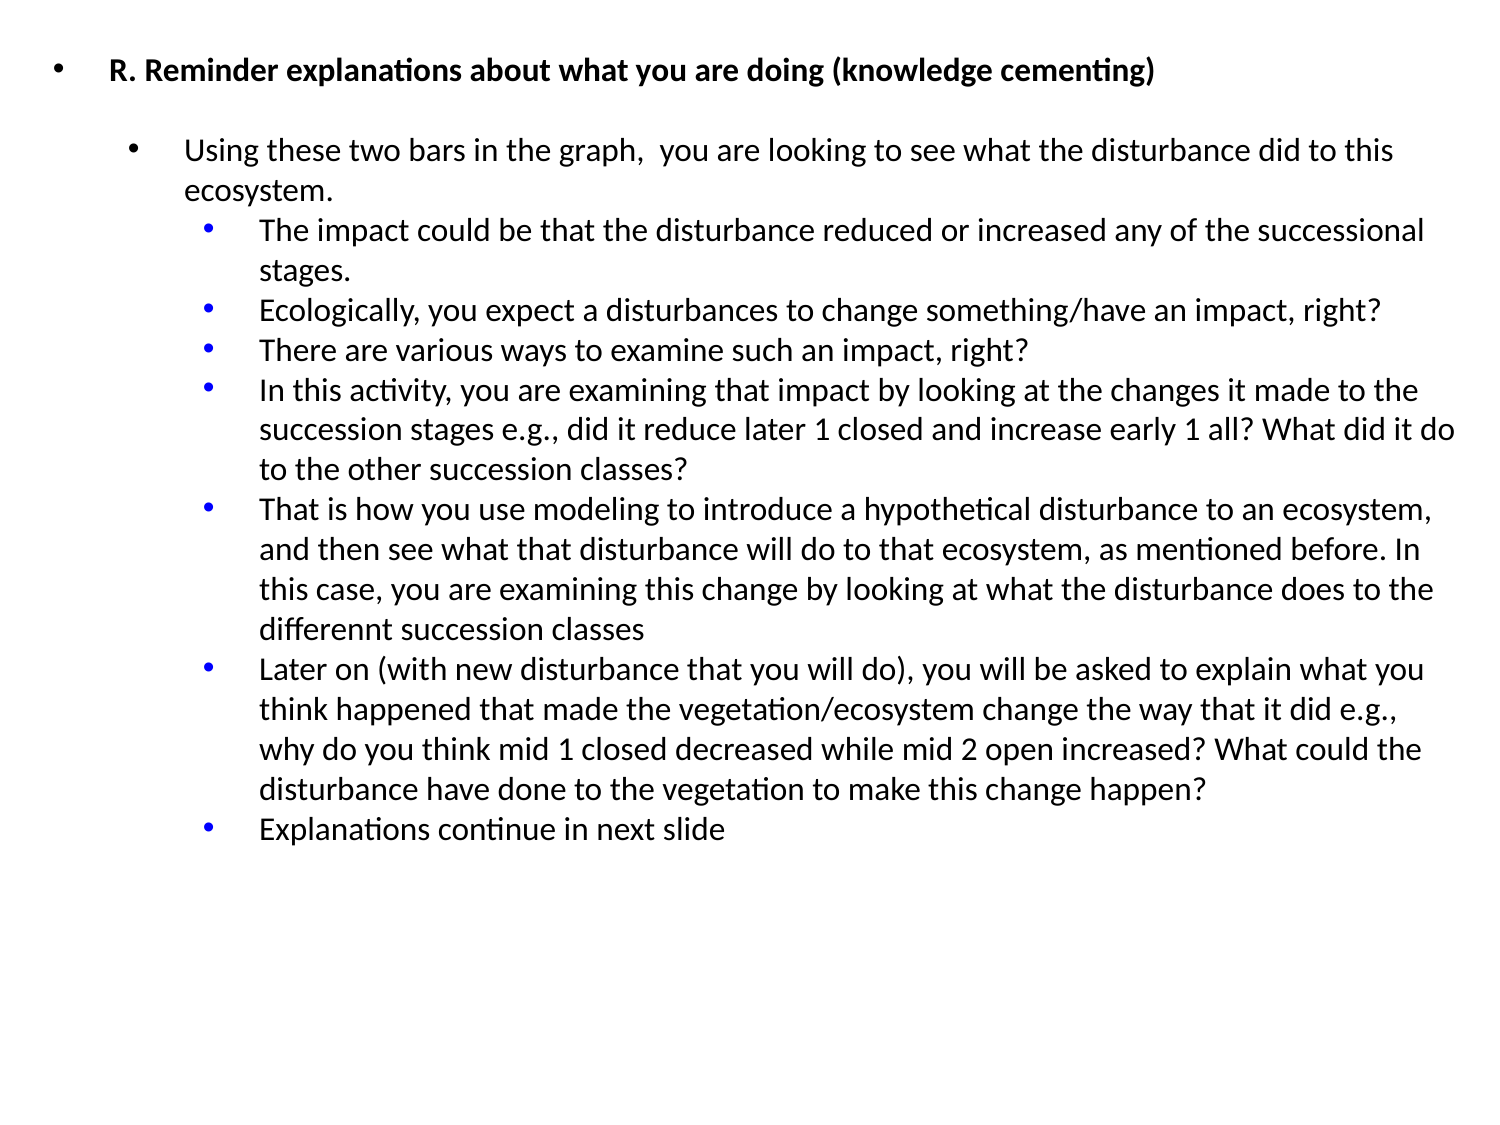

R. Reminder explanations about what you are doing (knowledge cementing)

Using these two bars in the graph,  you are looking to see what the disturbance did to this ecosystem.
The impact could be that the disturbance reduced or increased any of the successional stages.
Ecologically, you expect a disturbances to change something/have an impact, right?
There are various ways to examine such an impact, right?
In this activity, you are examining that impact by looking at the changes it made to the succession stages e.g., did it reduce later 1 closed and increase early 1 all? What did it do to the other succession classes?
That is how you use modeling to introduce a hypothetical disturbance to an ecosystem, and then see what that disturbance will do to that ecosystem, as mentioned before. In this case, you are examining this change by looking at what the disturbance does to the differennt succession classes
Later on (with new disturbance that you will do), you will be asked to explain what you think happened that made the vegetation/ecosystem change the way that it did e.g., why do you think mid 1 closed decreased while mid 2 open increased? What could the disturbance have done to the vegetation to make this change happen?
Explanations continue in next slide